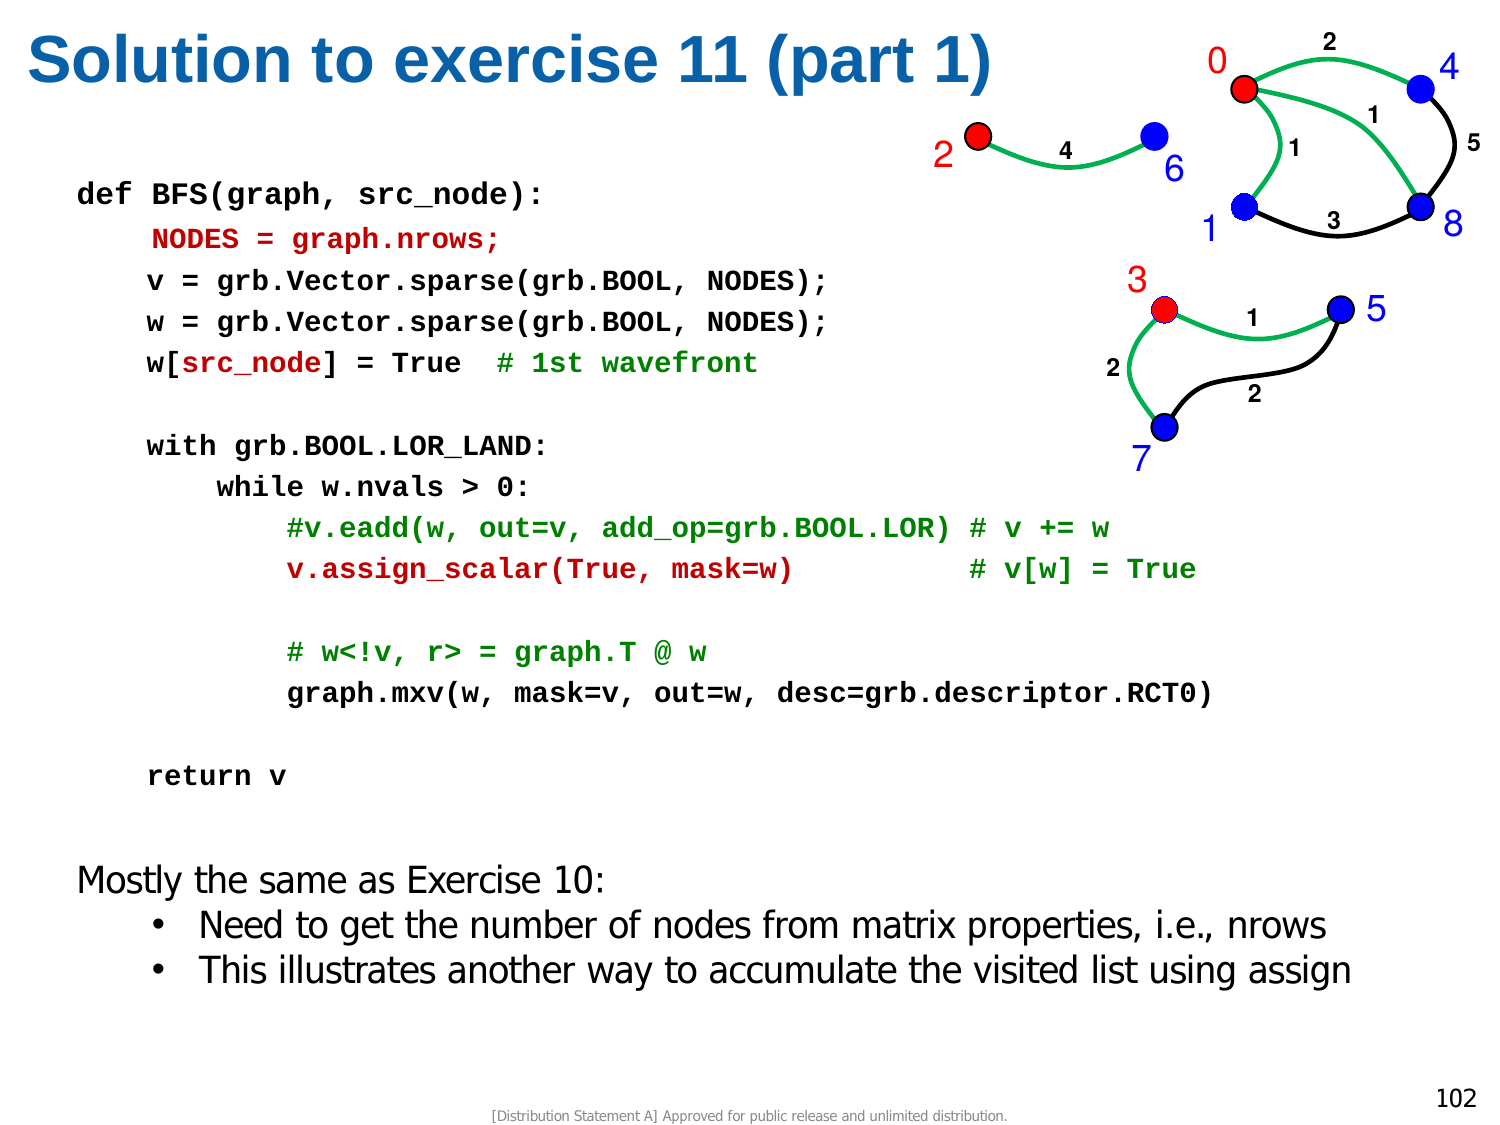

# Solution to exercise 11 (part 1)
2
0
4

1
5
1
8

1
3

2

4
6

def BFS(graph, src_node):
    NODES = graph.nrows;
    v = grb.Vector.sparse(grb.BOOL, NODES);
    w = grb.Vector.sparse(grb.BOOL, NODES);
    w[src_node] = True  # 1st wavefront

    with grb.BOOL.LOR_LAND:
        while w.nvals > 0:
            #v.eadd(w, out=v, add_op=grb.BOOL.LOR) # v += w
            v.assign_scalar(True, mask=w)          # v[w] = True

            # w<!v, r> = graph.T @ w
            graph.mxv(w, mask=v, out=w, desc=grb.descriptor.RCT0)

    return v

3
5
1

2
2

7
Mostly the same as Exercise 10:
Need to get the number of nodes from matrix properties, i.e., nrows
This illustrates another way to accumulate the visited list using assign
102